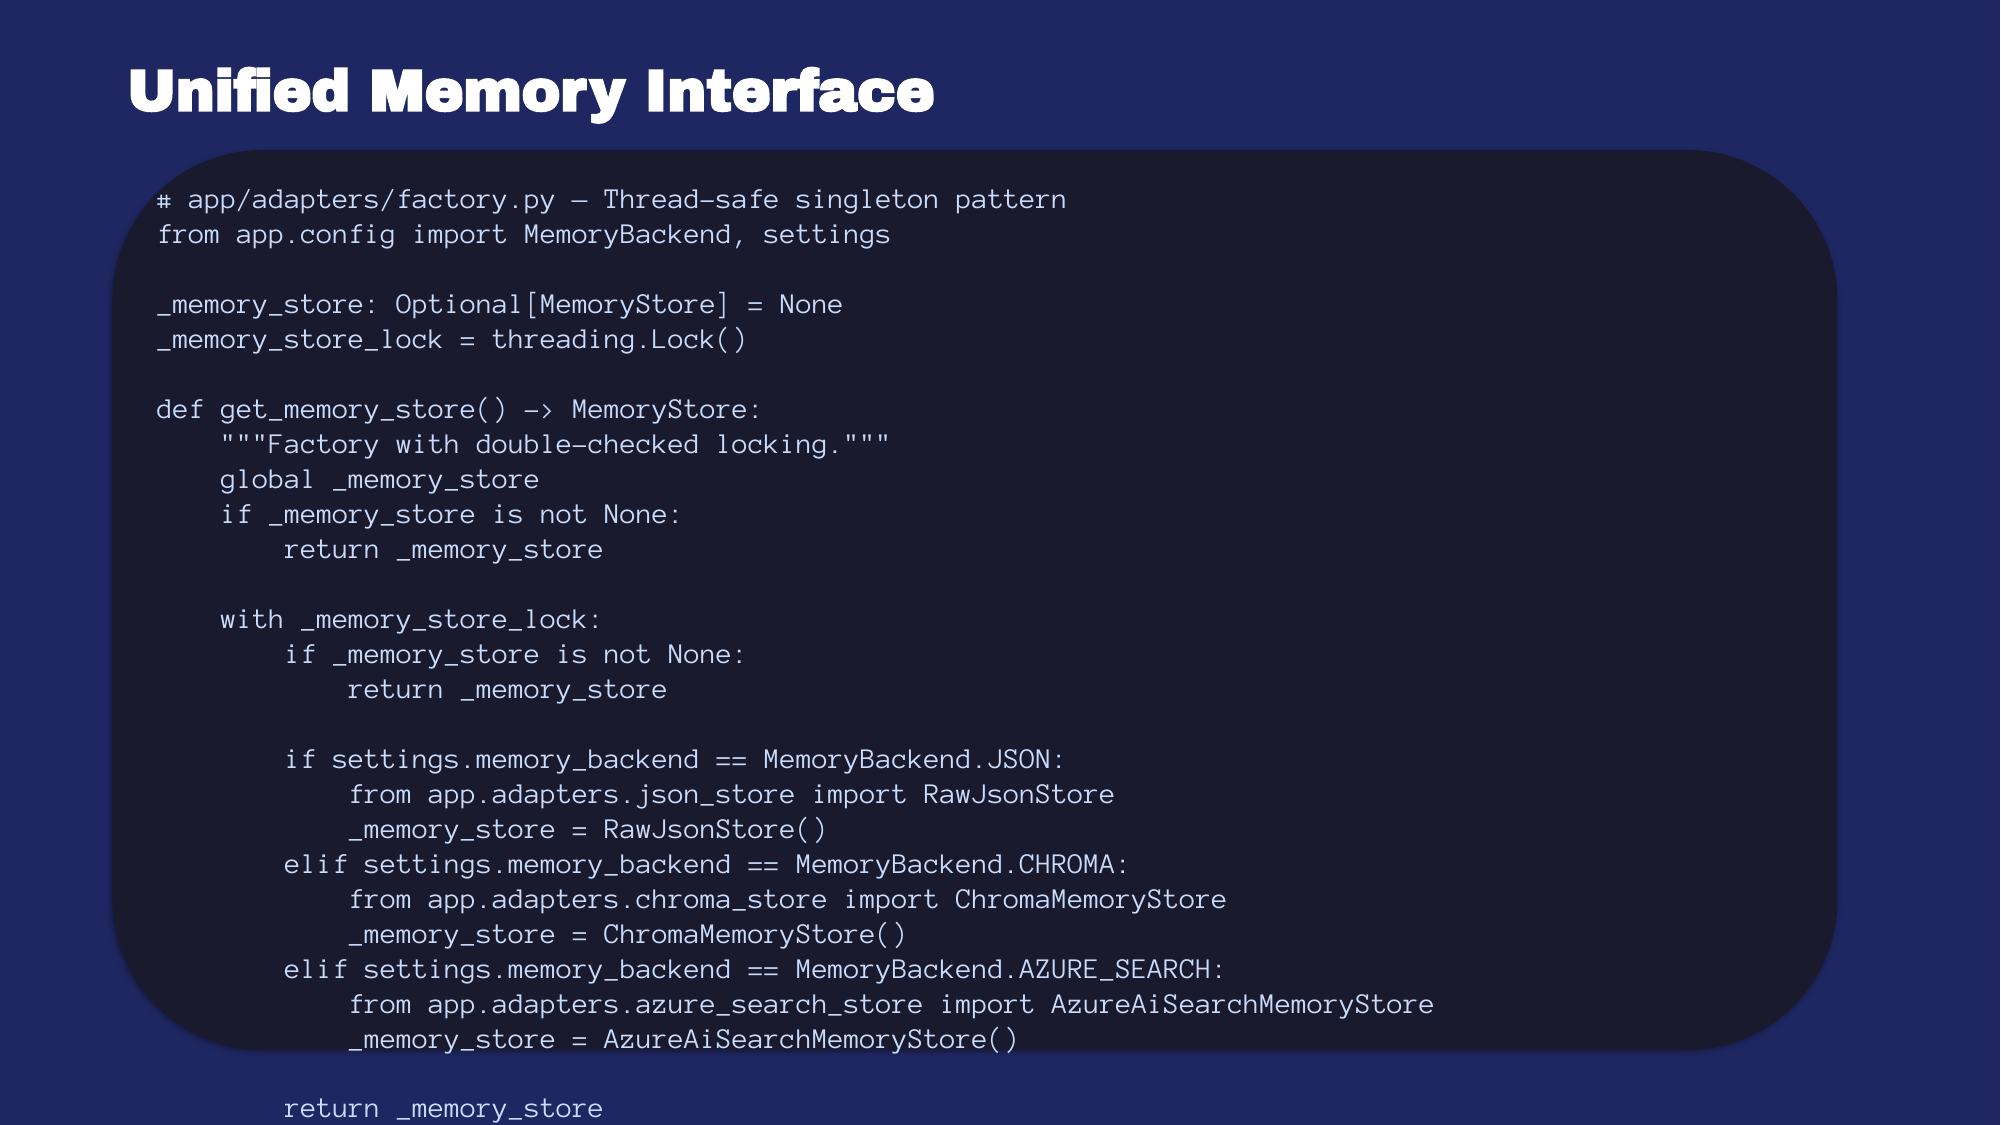

Unified Memory Interface

# app/adapters/factory.py — Thread-safe singleton pattern from app.config import MemoryBackend, settings _memory_store: Optional[MemoryStore] = None _memory_store_lock = threading.Lock() def get_memory_store() -> MemoryStore: """Factory with double-checked locking.""" global _memory_store if _memory_store is not None: return _memory_store with _memory_store_lock: if _memory_store is not None: return _memory_store if settings.memory_backend == MemoryBackend.JSON: from app.adapters.json_store import RawJsonStore _memory_store = RawJsonStore() elif settings.memory_backend == MemoryBackend.CHROMA: from app.adapters.chroma_store import ChromaMemoryStore _memory_store = ChromaMemoryStore() elif settings.memory_backend == MemoryBackend.AZURE_SEARCH: from app.adapters.azure_search_store import AzureAiSearchMemoryStore _memory_store = AzureAiSearchMemoryStore() return _memory_store